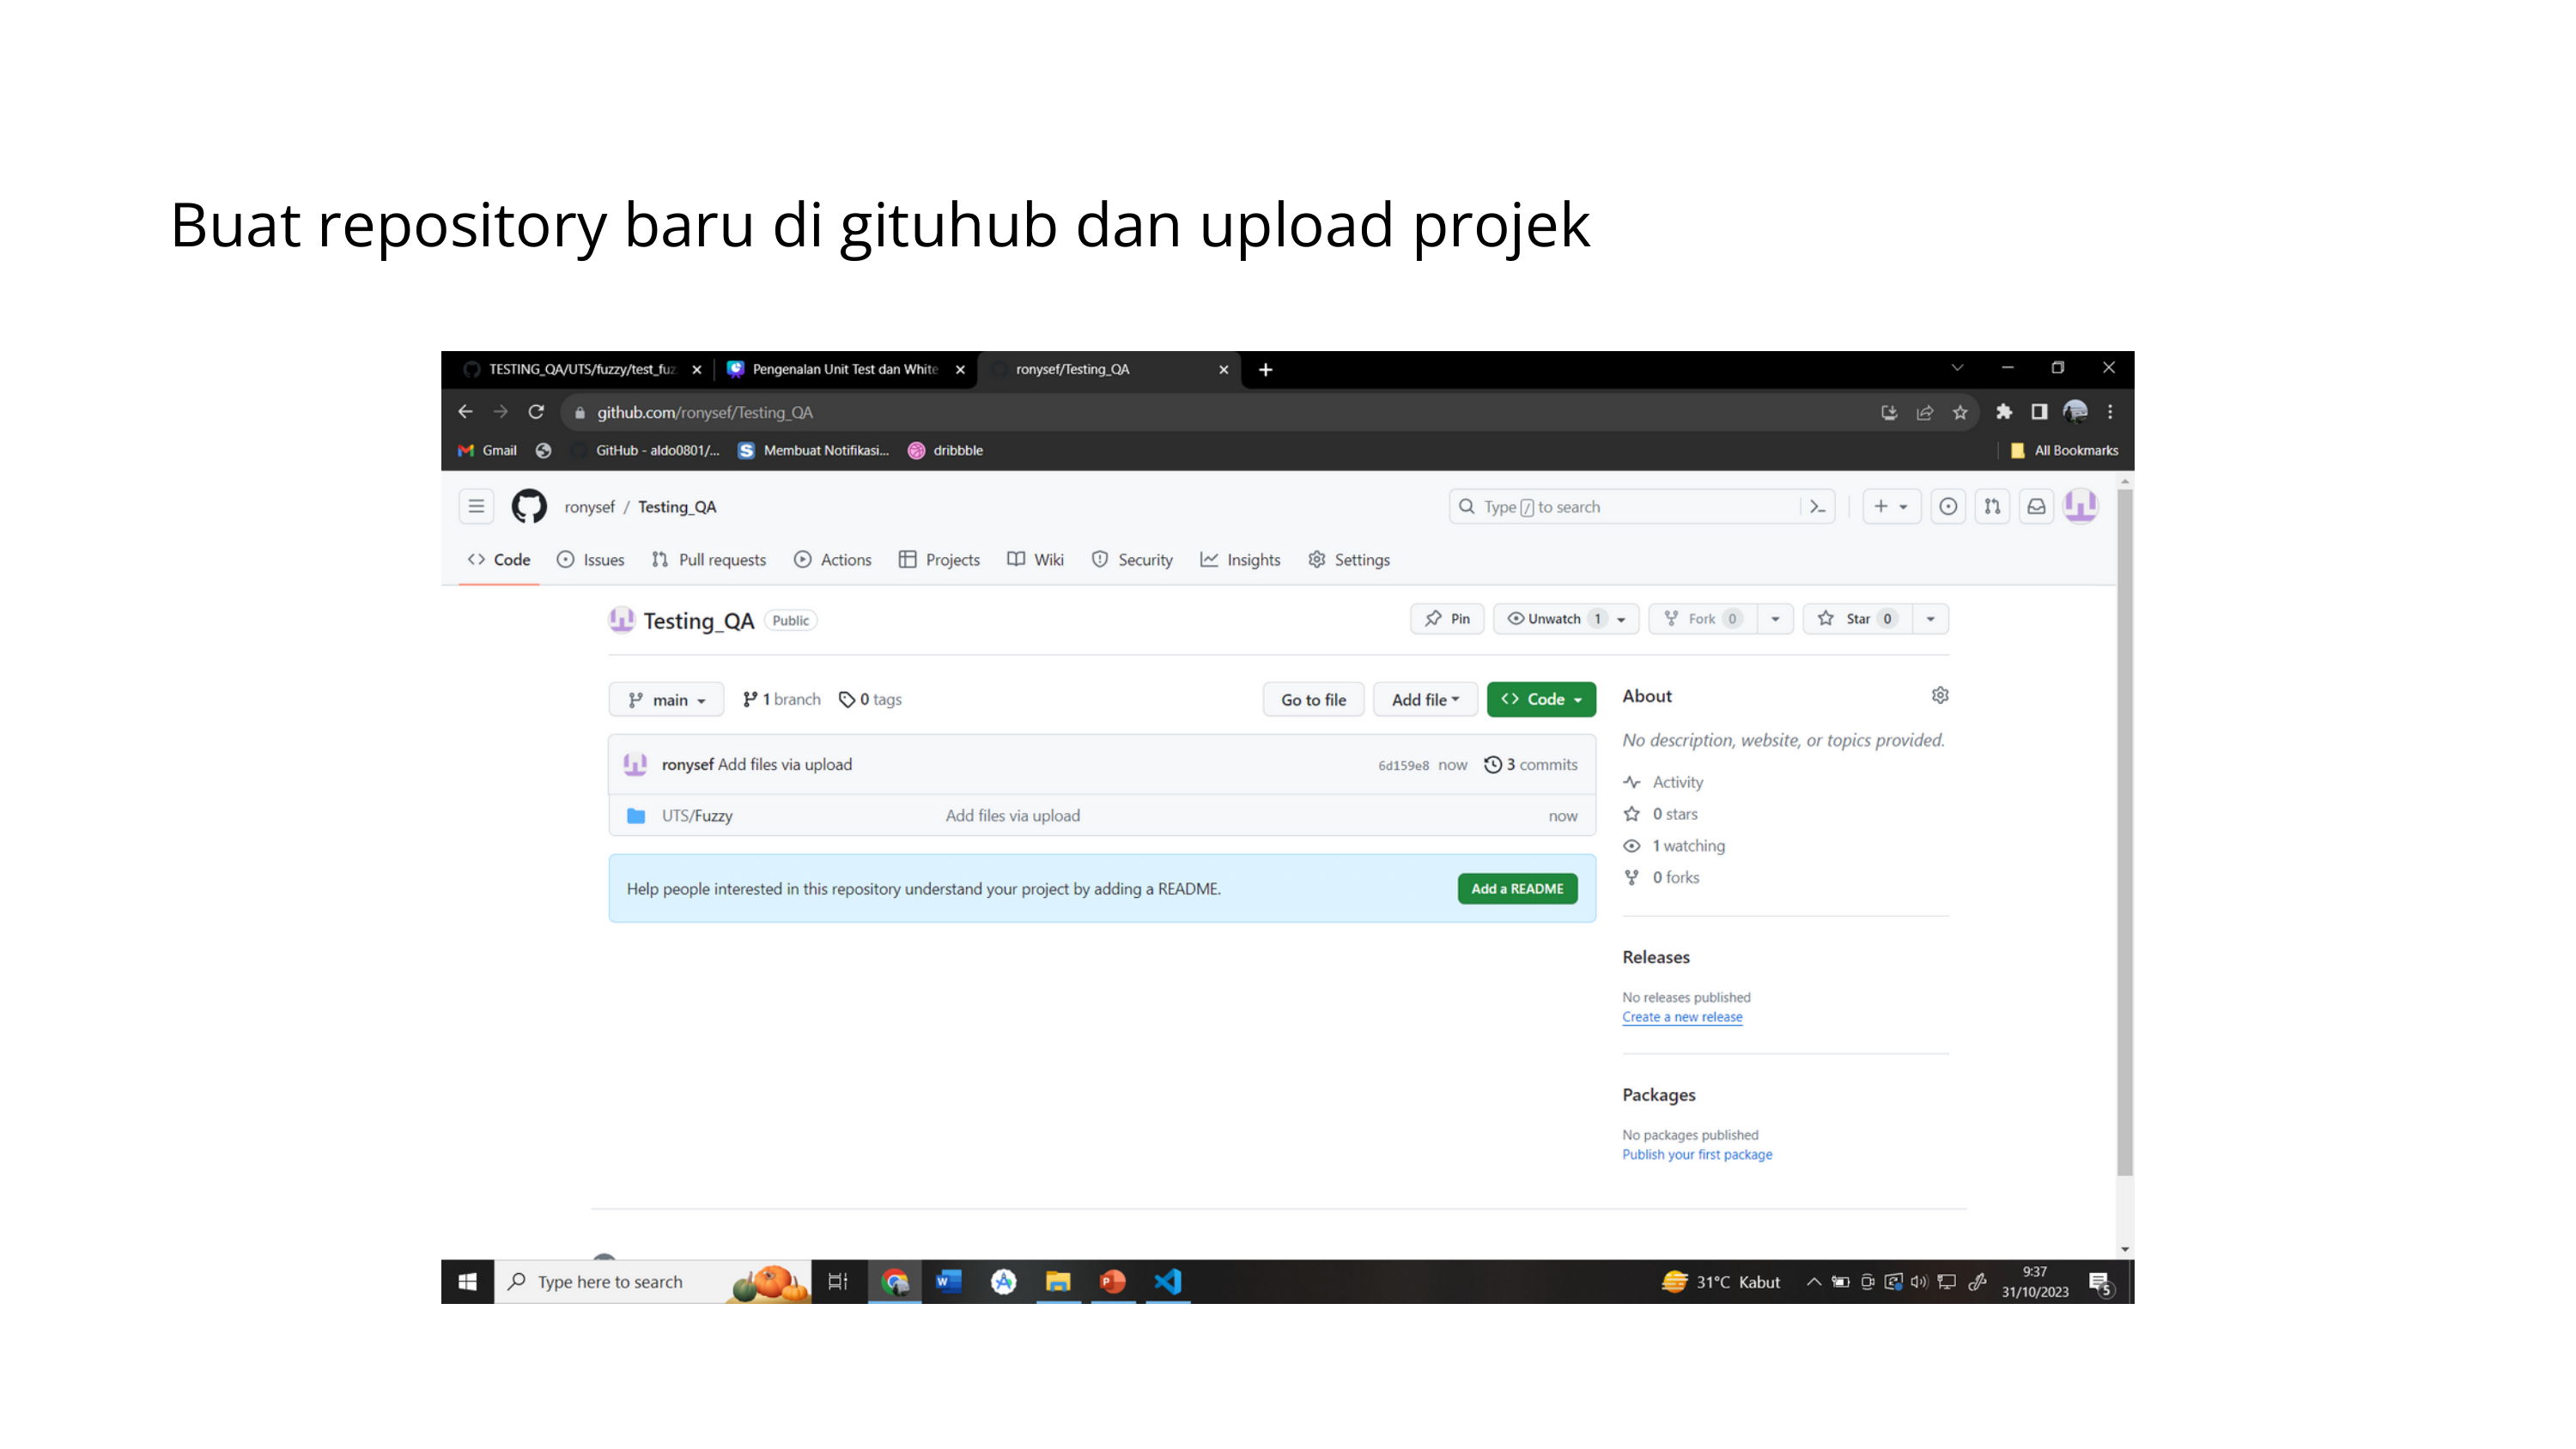

Buat repository baru di gituhub dan upload projek